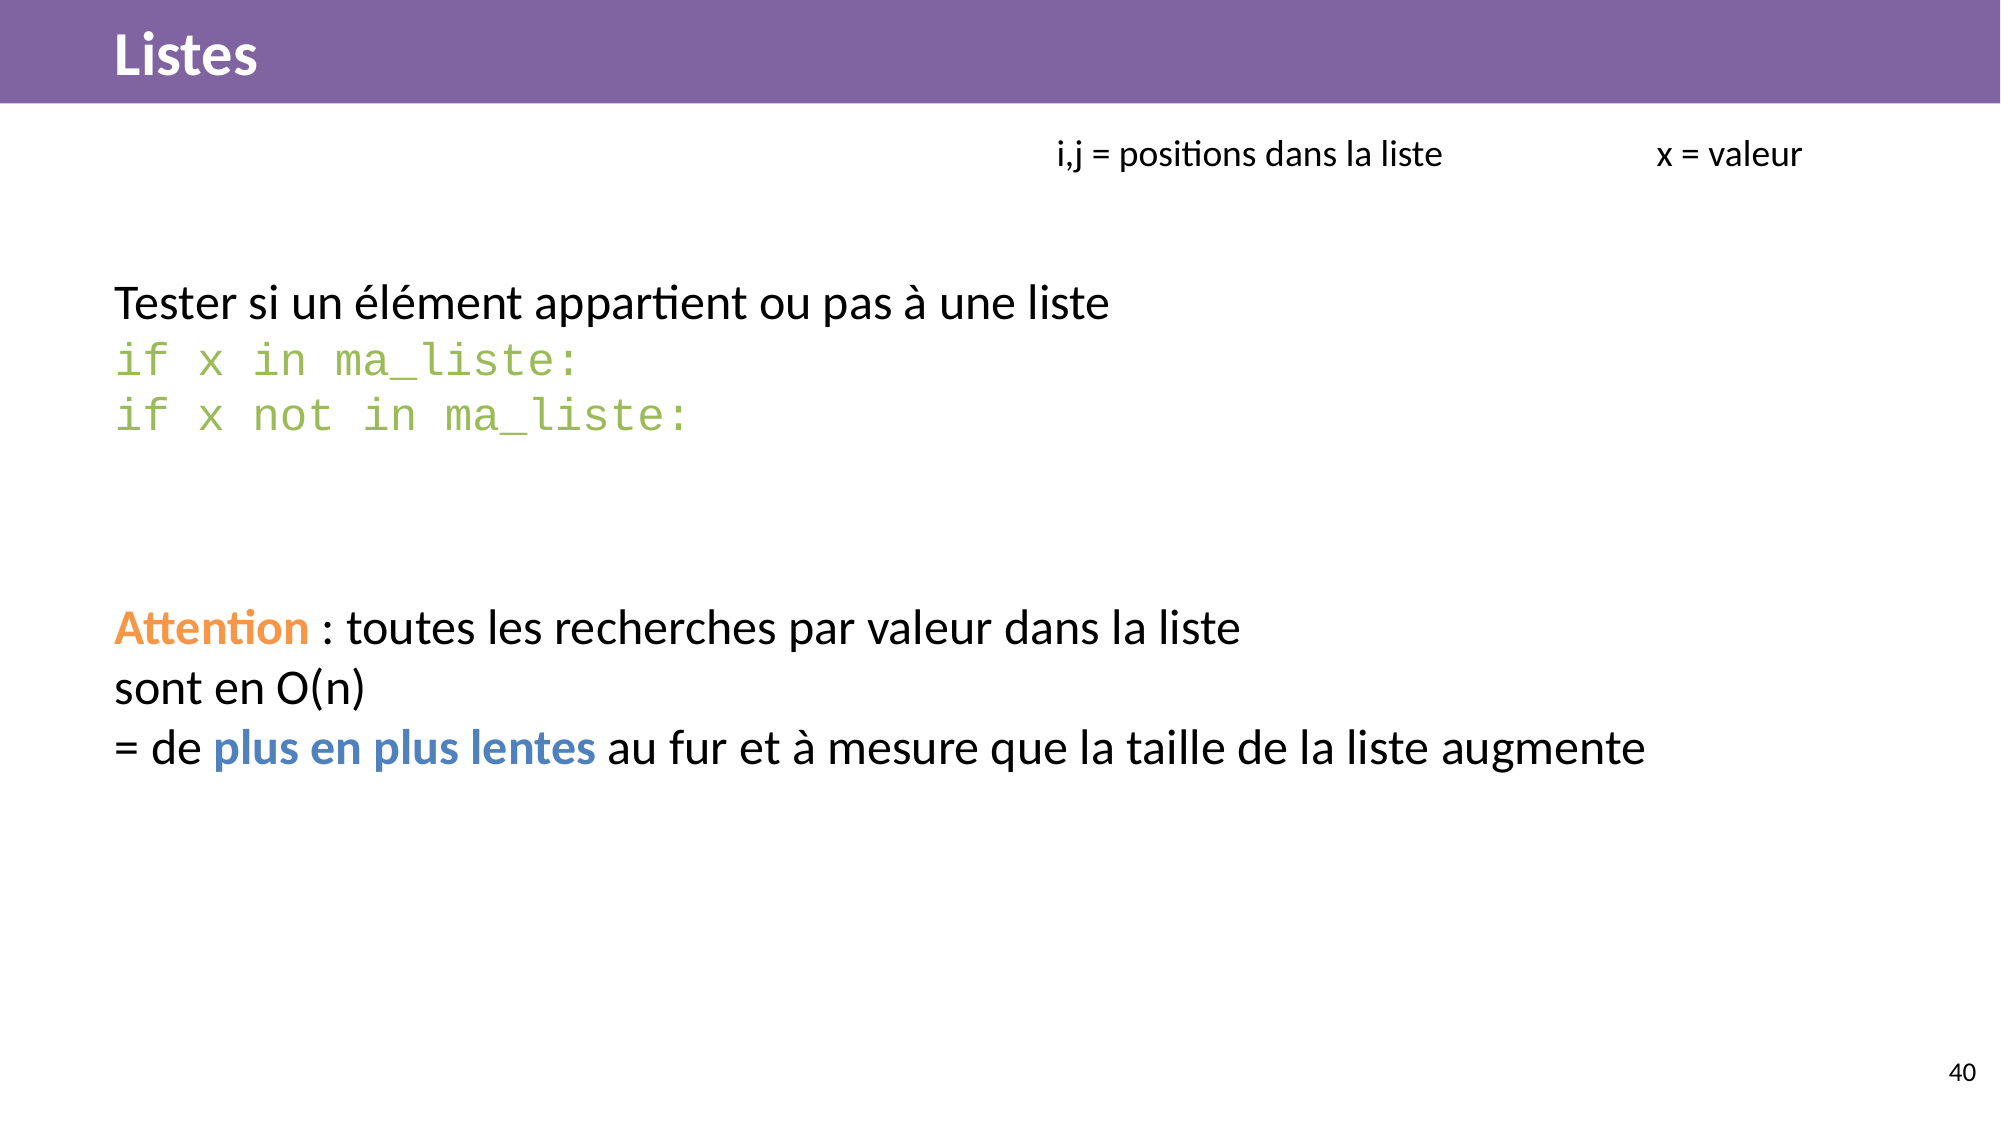

# Listes
i,j = positions dans la liste		x = valeur

Tester si un élément appartient ou pas à une liste
if x in ma_liste:
if x not in ma_liste:

Attention : toutes les recherches par valeur dans la liste
sont en O(n)
= de plus en plus lentes au fur et à mesure que la taille de la liste augmente
40